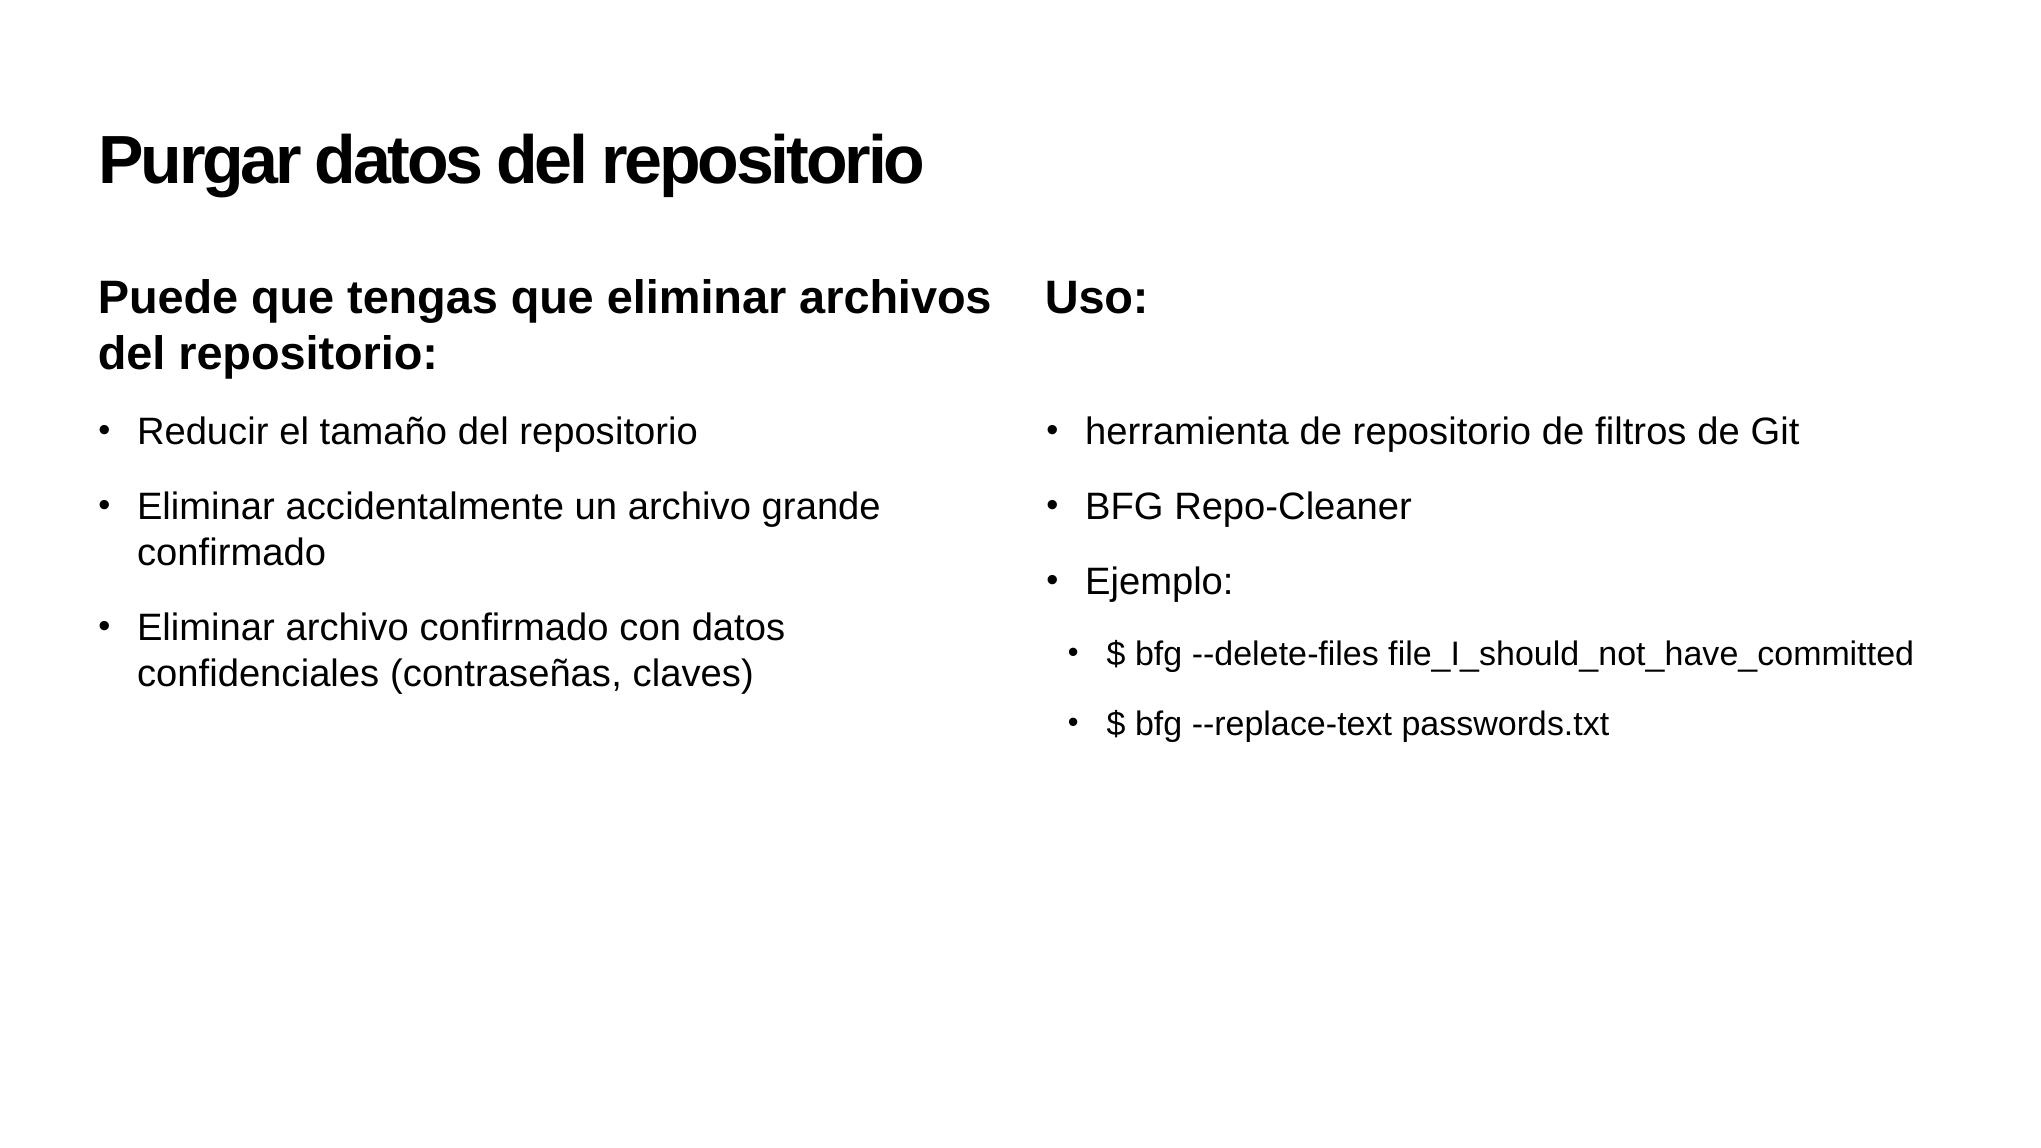

# Purgar datos del repositorio
Puede que tengas que eliminar archivos del repositorio:
Uso:
Reducir el tamaño del repositorio
Eliminar accidentalmente un archivo grande confirmado
Eliminar archivo confirmado con datos confidenciales (contraseñas, claves)
herramienta de repositorio de filtros de Git
BFG Repo-Cleaner
Ejemplo:
$ bfg --delete-files file_I_should_not_have_committed
$ bfg --replace-text passwords.txt